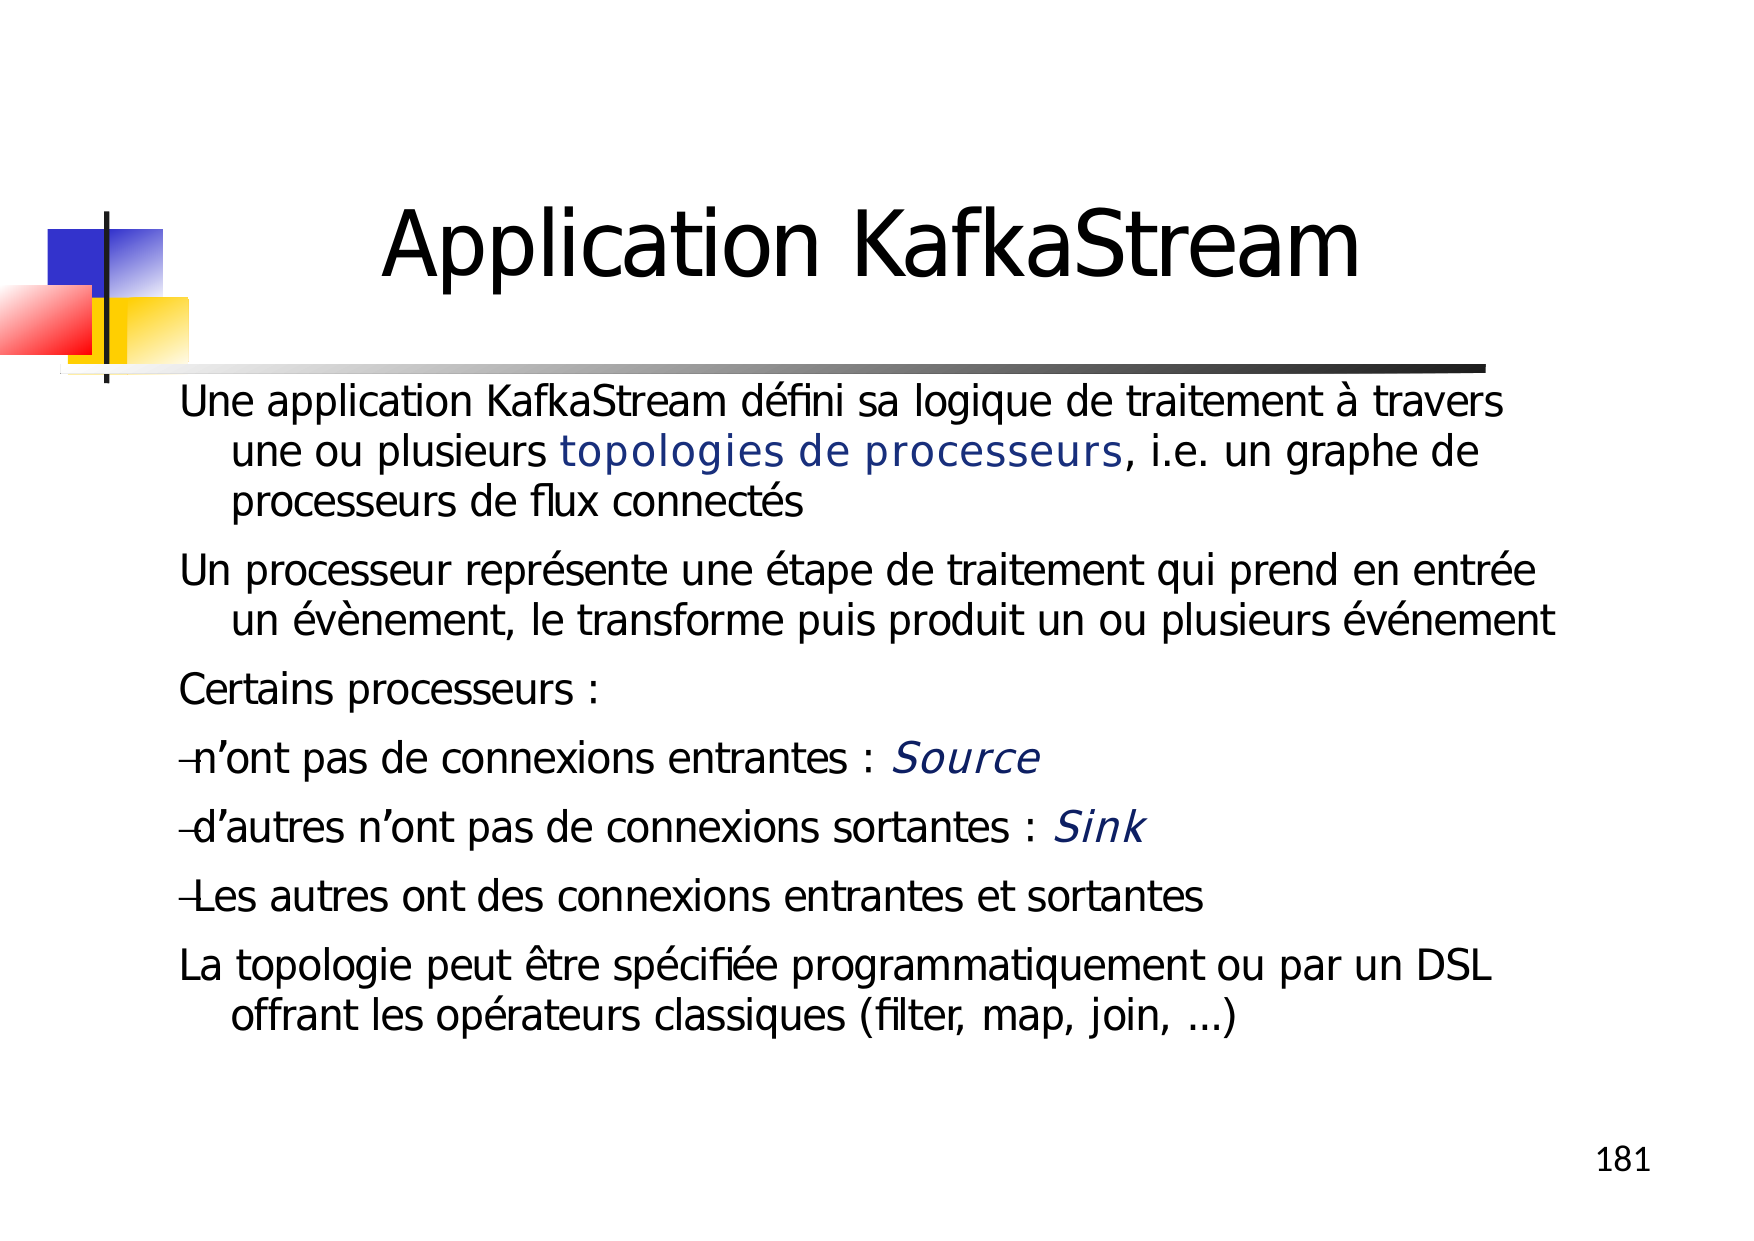

Application KafkaStream
Une application KafkaStream défini sa logique de traitement à travers une ou plusieurs topologies de processeurs, i.e. un graphe de processeurs de flux connectés
Un processeur représente une étape de traitement qui prend en entrée un évènement, le transforme puis produit un ou plusieurs événement
Certains processeurs :
n’ont pas de connexions entrantes : Source
d’autres n’ont pas de connexions sortantes : Sink
Les autres ont des connexions entrantes et sortantes
La topologie peut être spécifiée programmatiquement ou par un DSL offrant les opérateurs classiques (filter, map, join, …)